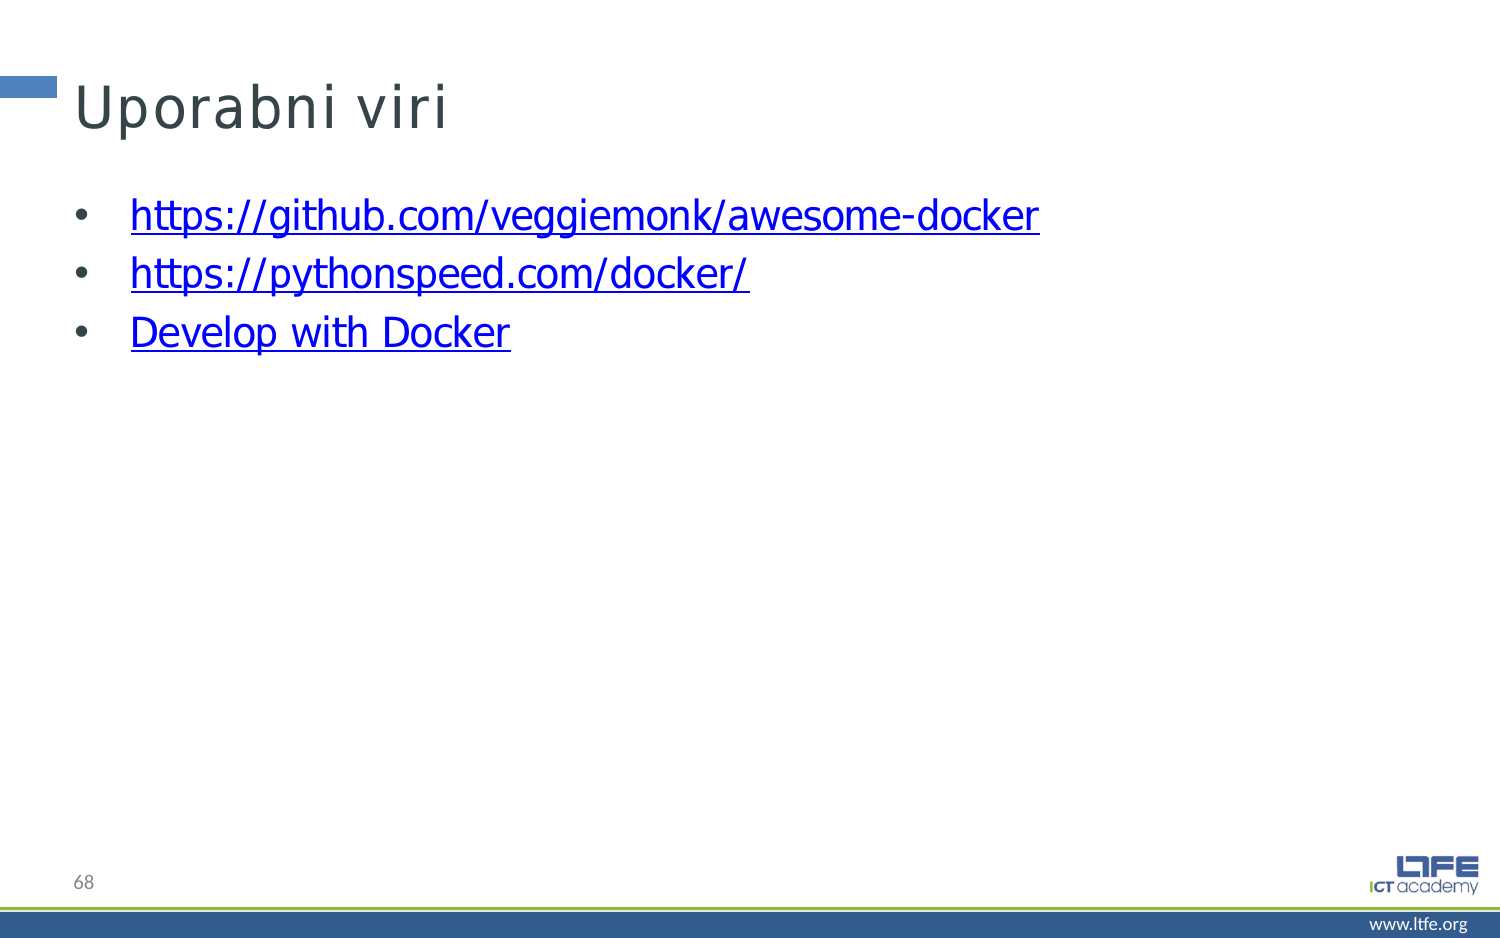

# Uporabni viri
https://github.com/veggiemonk/awesome-docker
https://pythonspeed.com/docker/
Develop with Docker

68